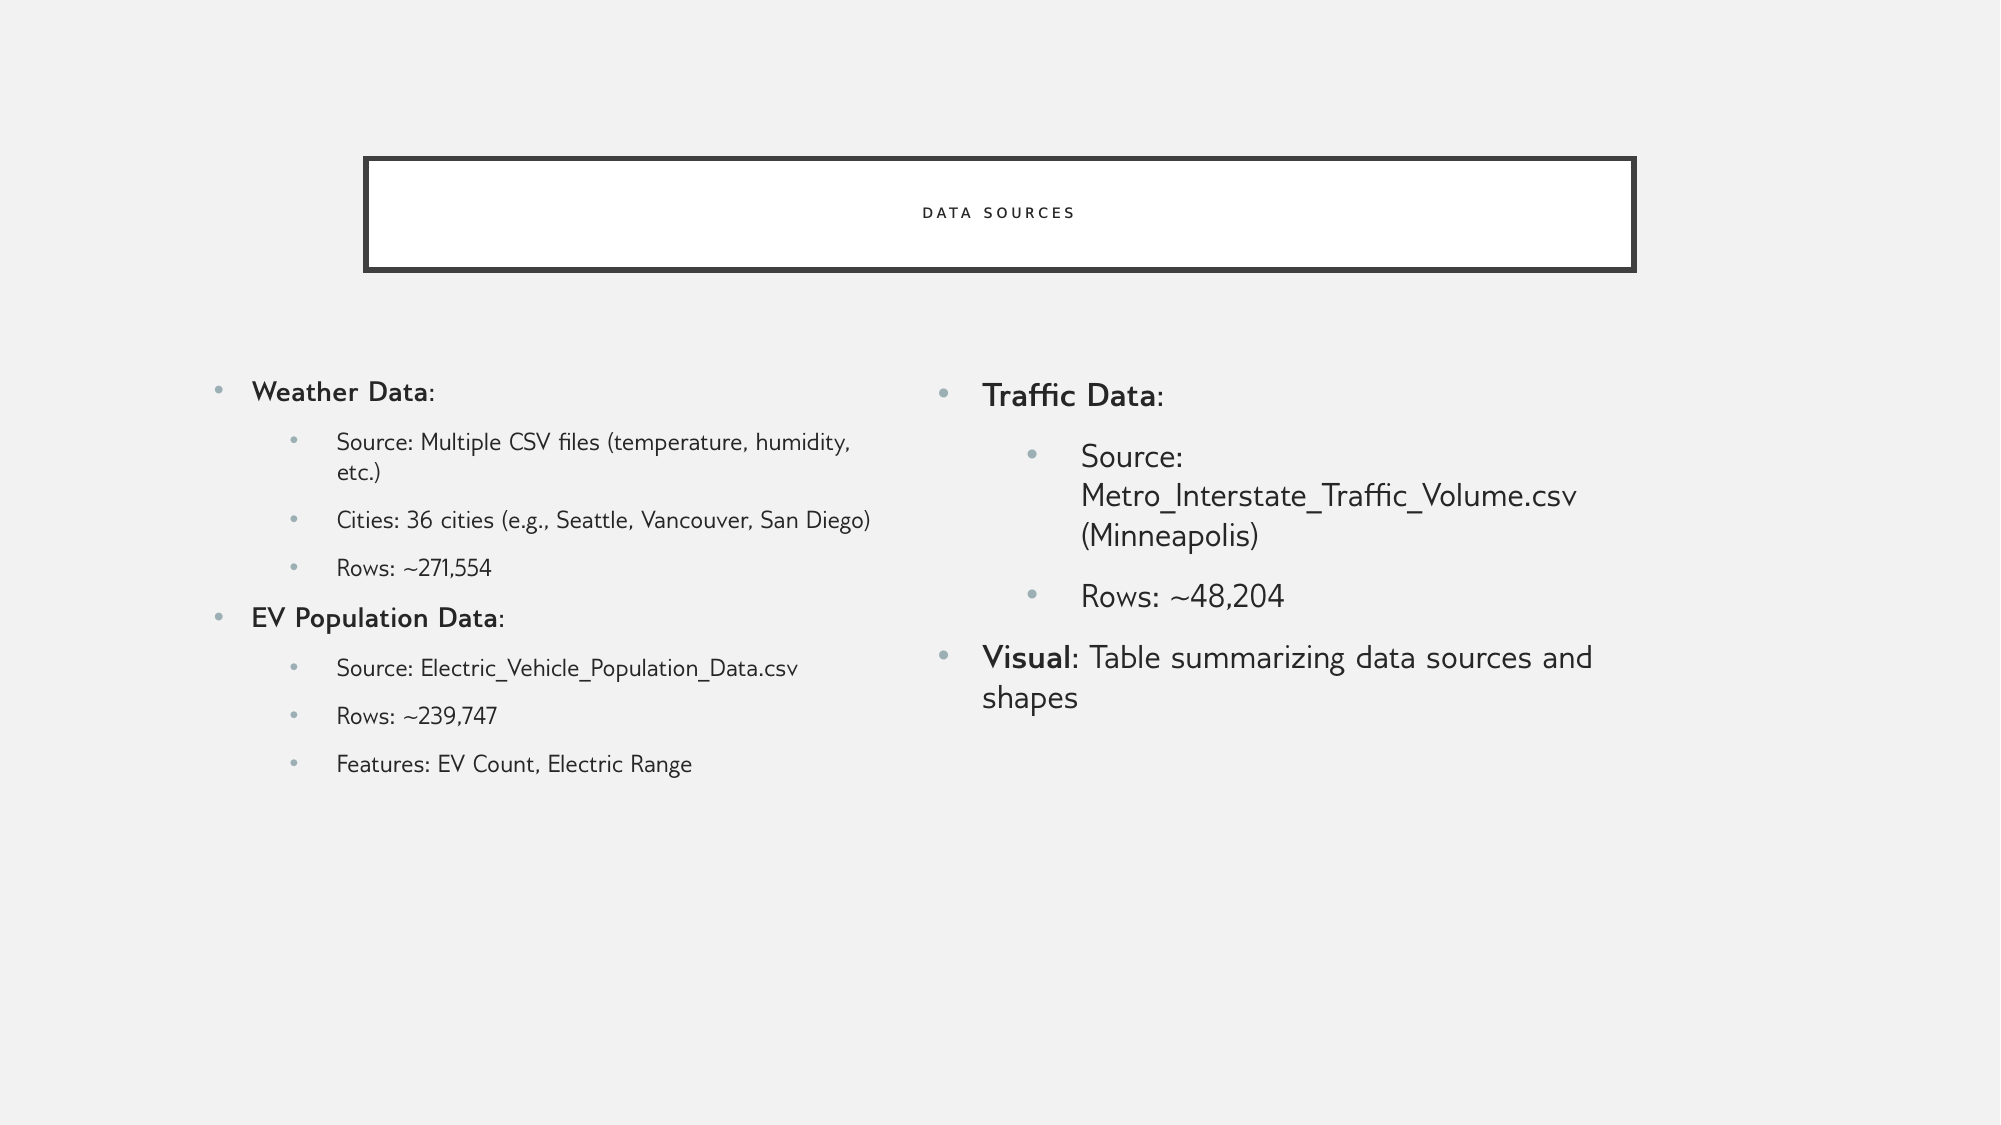

# Data Sources
Weather Data:
Source: Multiple CSV files (temperature, humidity, etc.)
Cities: 36 cities (e.g., Seattle, Vancouver, San Diego)
Rows: ~271,554
EV Population Data:
Source: Electric_Vehicle_Population_Data.csv
Rows: ~239,747
Features: EV Count, Electric Range

Traffic Data:
Source: Metro_Interstate_Traffic_Volume.csv (Minneapolis)
Rows: ~48,204
Visual: Table summarizing data sources and shapes